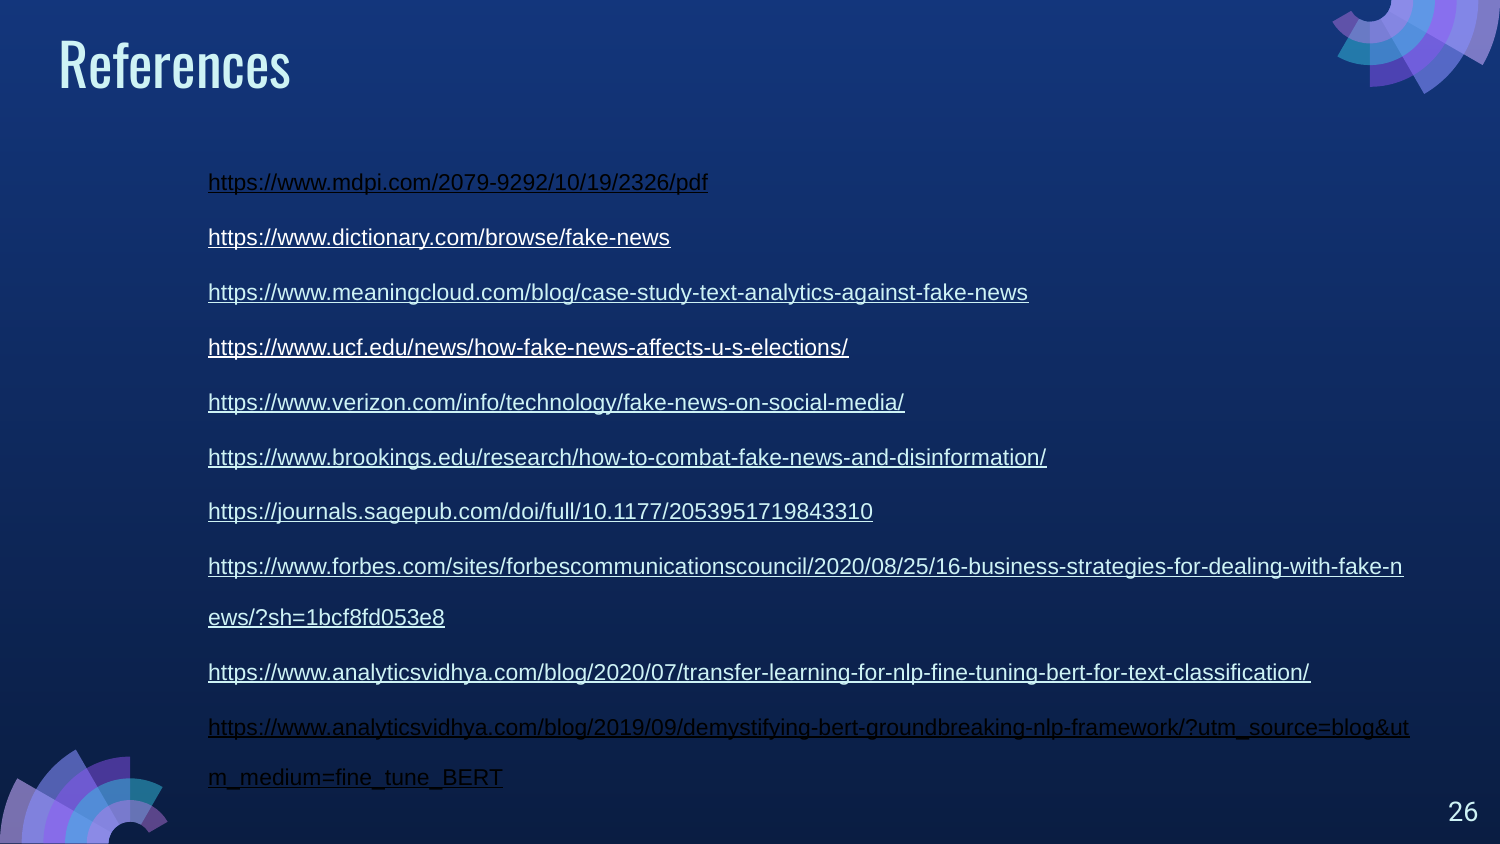

# References
https://www.mdpi.com/2079-9292/10/19/2326/pdf
https://www.dictionary.com/browse/fake-news
https://www.meaningcloud.com/blog/case-study-text-analytics-against-fake-news
https://www.ucf.edu/news/how-fake-news-affects-u-s-elections/
https://www.verizon.com/info/technology/fake-news-on-social-media/
https://www.brookings.edu/research/how-to-combat-fake-news-and-disinformation/
https://journals.sagepub.com/doi/full/10.1177/2053951719843310
https://www.forbes.com/sites/forbescommunicationscouncil/2020/08/25/16-business-strategies-for-dealing-with-fake-news/?sh=1bcf8fd053e8
https://www.analyticsvidhya.com/blog/2020/07/transfer-learning-for-nlp-fine-tuning-bert-for-text-classification/
https://www.analyticsvidhya.com/blog/2019/09/demystifying-bert-groundbreaking-nlp-framework/?utm_source=blog&utm_medium=fine_tune_BERT
cc

26